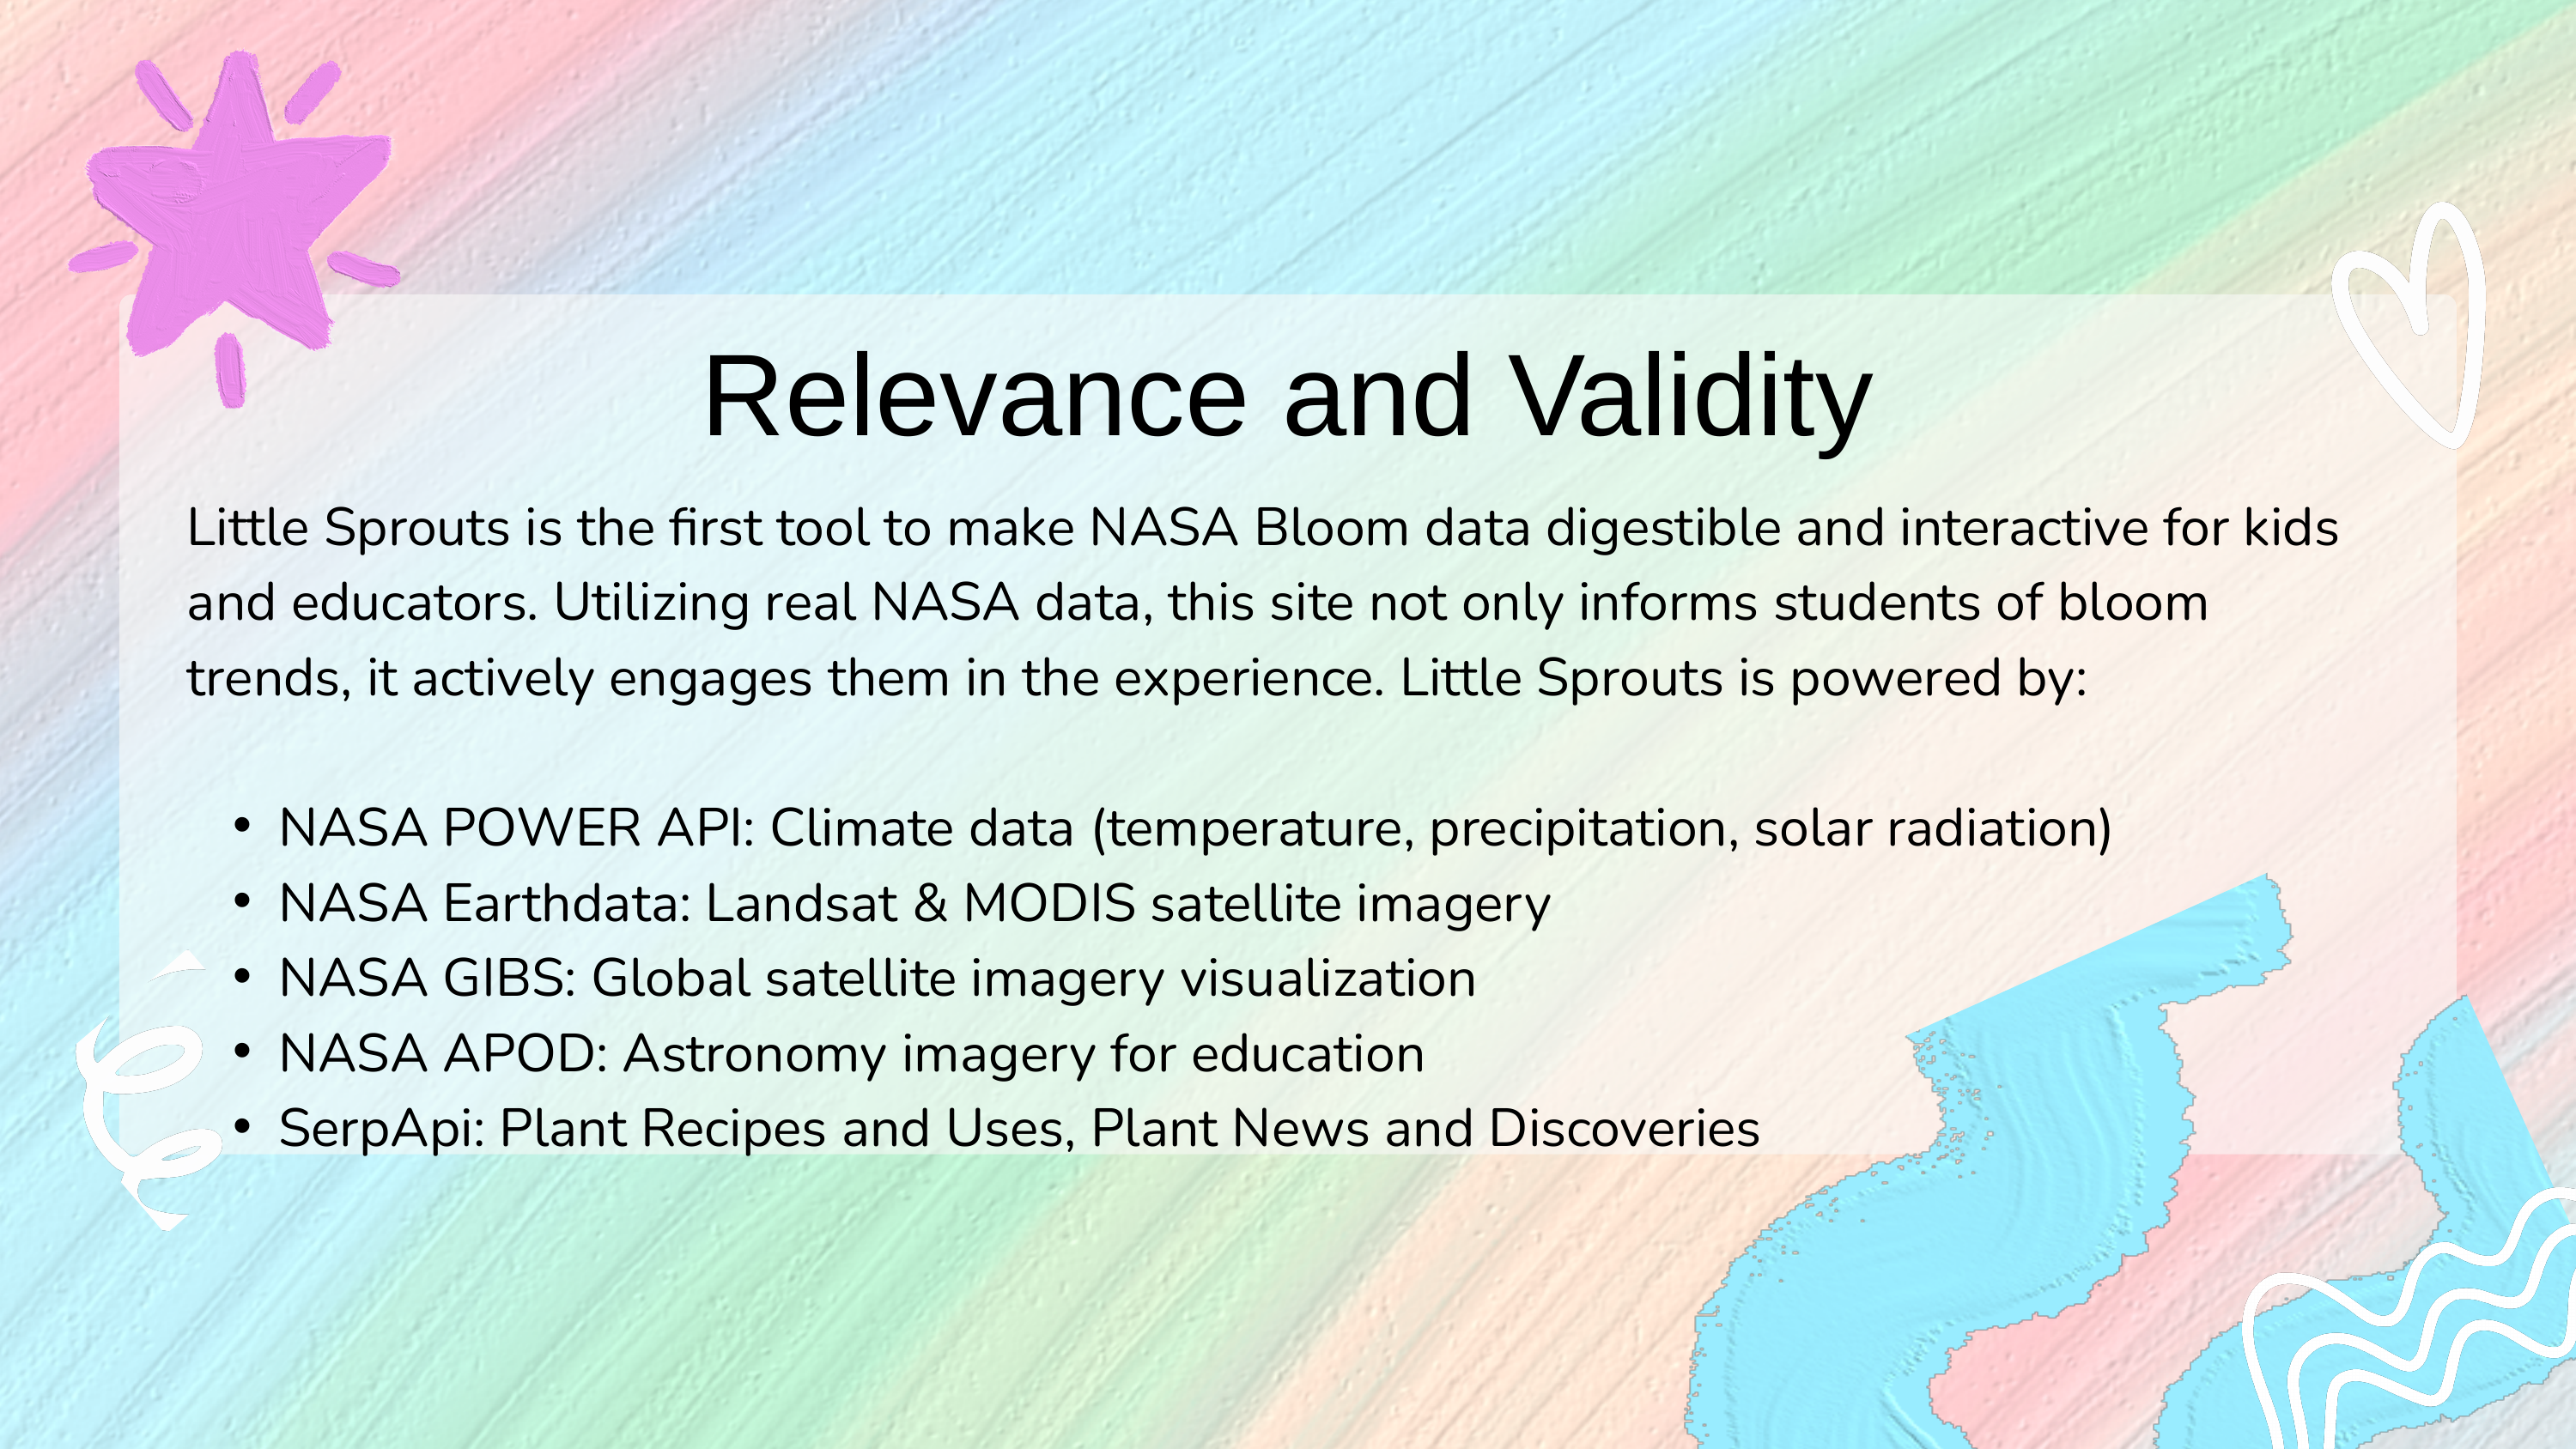

Relevance and Validity
Little Sprouts is the first tool to make NASA Bloom data digestible and interactive for kids and educators. Utilizing real NASA data, this site not only informs students of bloom trends, it actively engages them in the experience. Little Sprouts is powered by:

NASA POWER API: Climate data (temperature, precipitation, solar radiation)
NASA Earthdata: Landsat & MODIS satellite imagery
NASA GIBS: Global satellite imagery visualization
NASA APOD: Astronomy imagery for education
SerpApi: Plant Recipes and Uses, Plant News and Discoveries